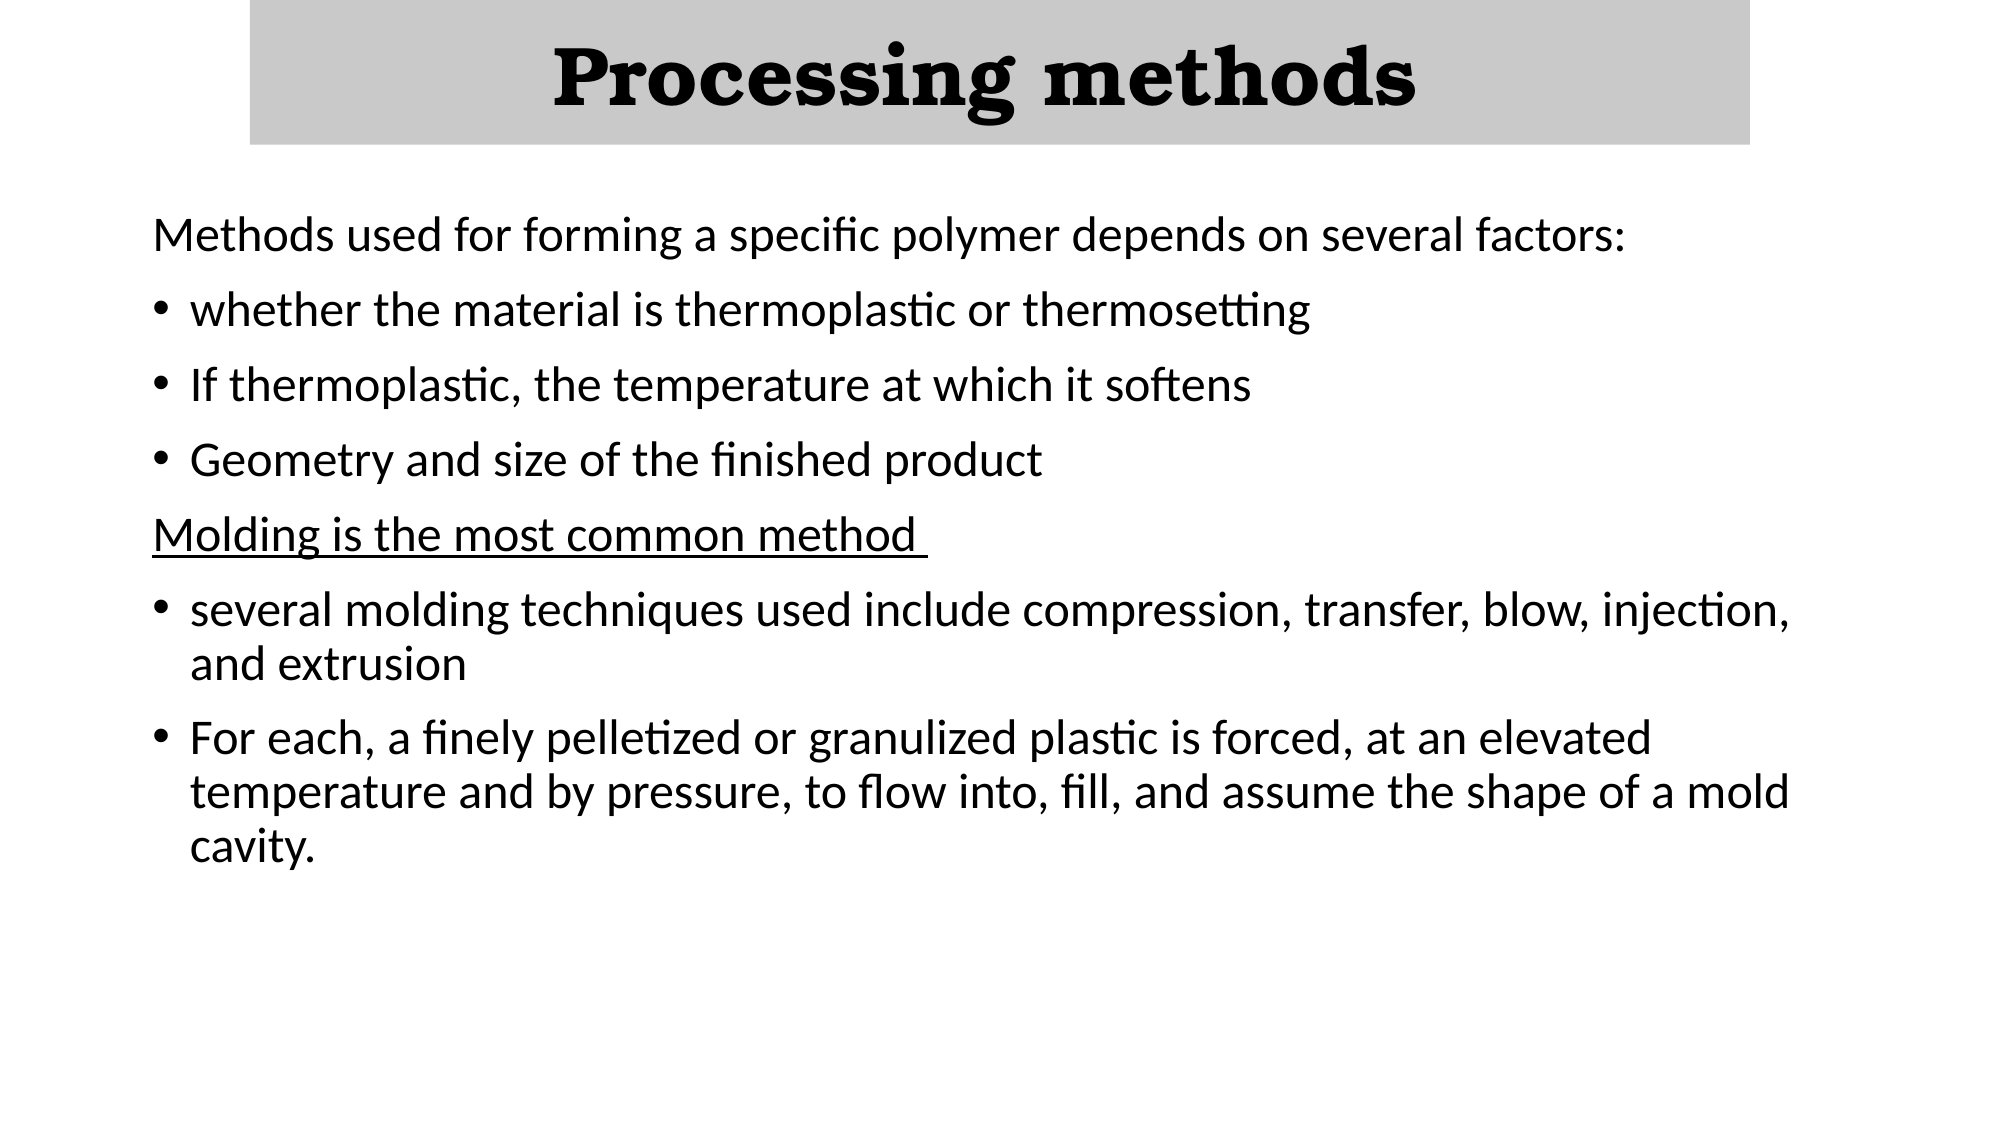

Processing methods
Methods used for forming a specific polymer depends on several factors:
whether the material is thermoplastic or thermosetting
If thermoplastic, the temperature at which it softens
Geometry and size of the finished product
Molding is the most common method
several molding techniques used include compression, transfer, blow, injection, and extrusion
For each, a finely pelletized or granulized plastic is forced, at an elevated temperature and by pressure, to flow into, fill, and assume the shape of a mold cavity.